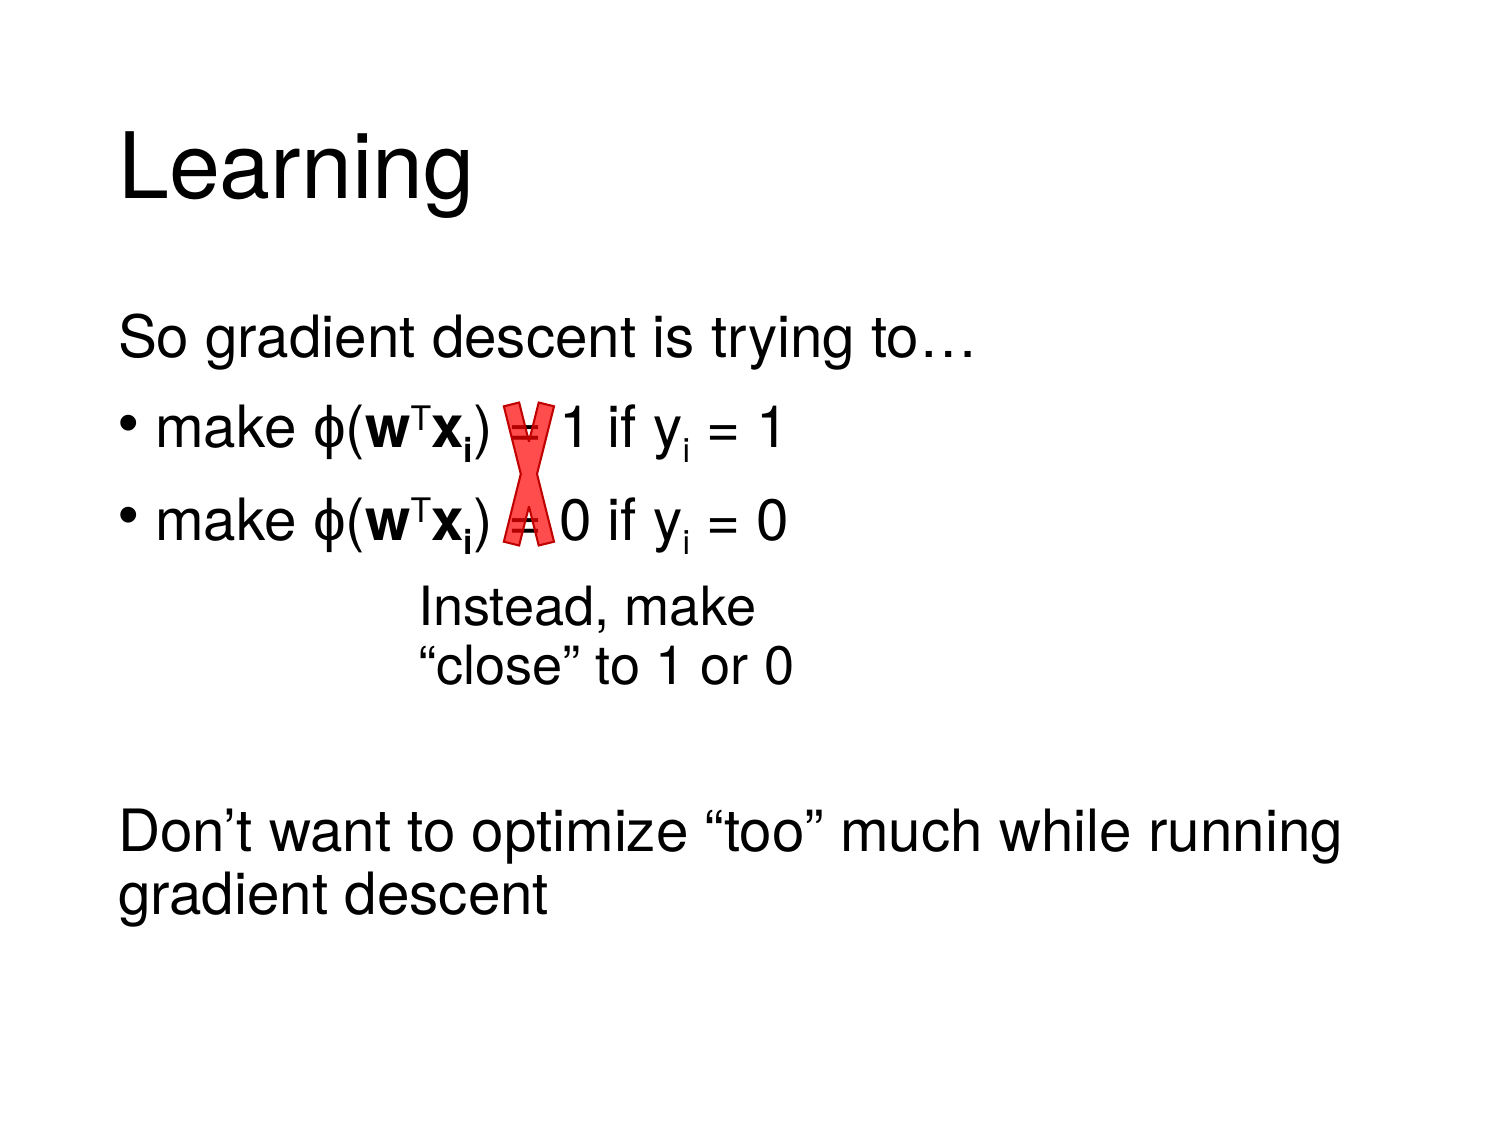

# Learning
So gradient descent is trying to…
make ϕ(wTxi) = 1 if yi = 1
make ϕ(wTxi) = 0 if yi = 0
		Instead, make
		“close” to 1 or 0

Don’t want to optimize “too” much while running gradient descent